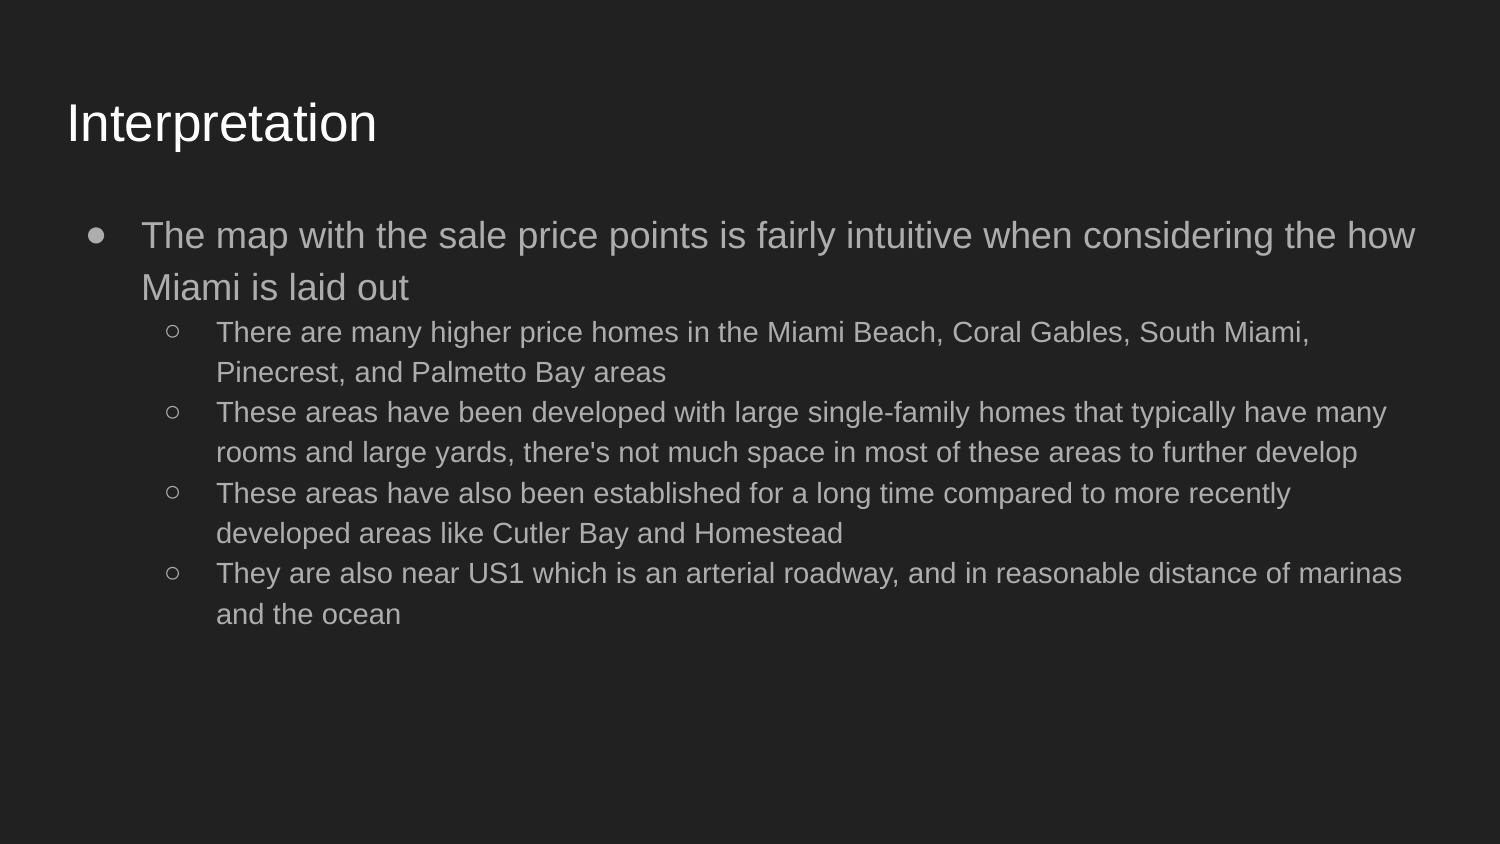

# Interpretation
The map with the sale price points is fairly intuitive when considering the how Miami is laid out
There are many higher price homes in the Miami Beach, Coral Gables, South Miami, Pinecrest, and Palmetto Bay areas
These areas have been developed with large single-family homes that typically have many rooms and large yards, there's not much space in most of these areas to further develop
These areas have also been established for a long time compared to more recently developed areas like Cutler Bay and Homestead
They are also near US1 which is an arterial roadway, and in reasonable distance of marinas and the ocean